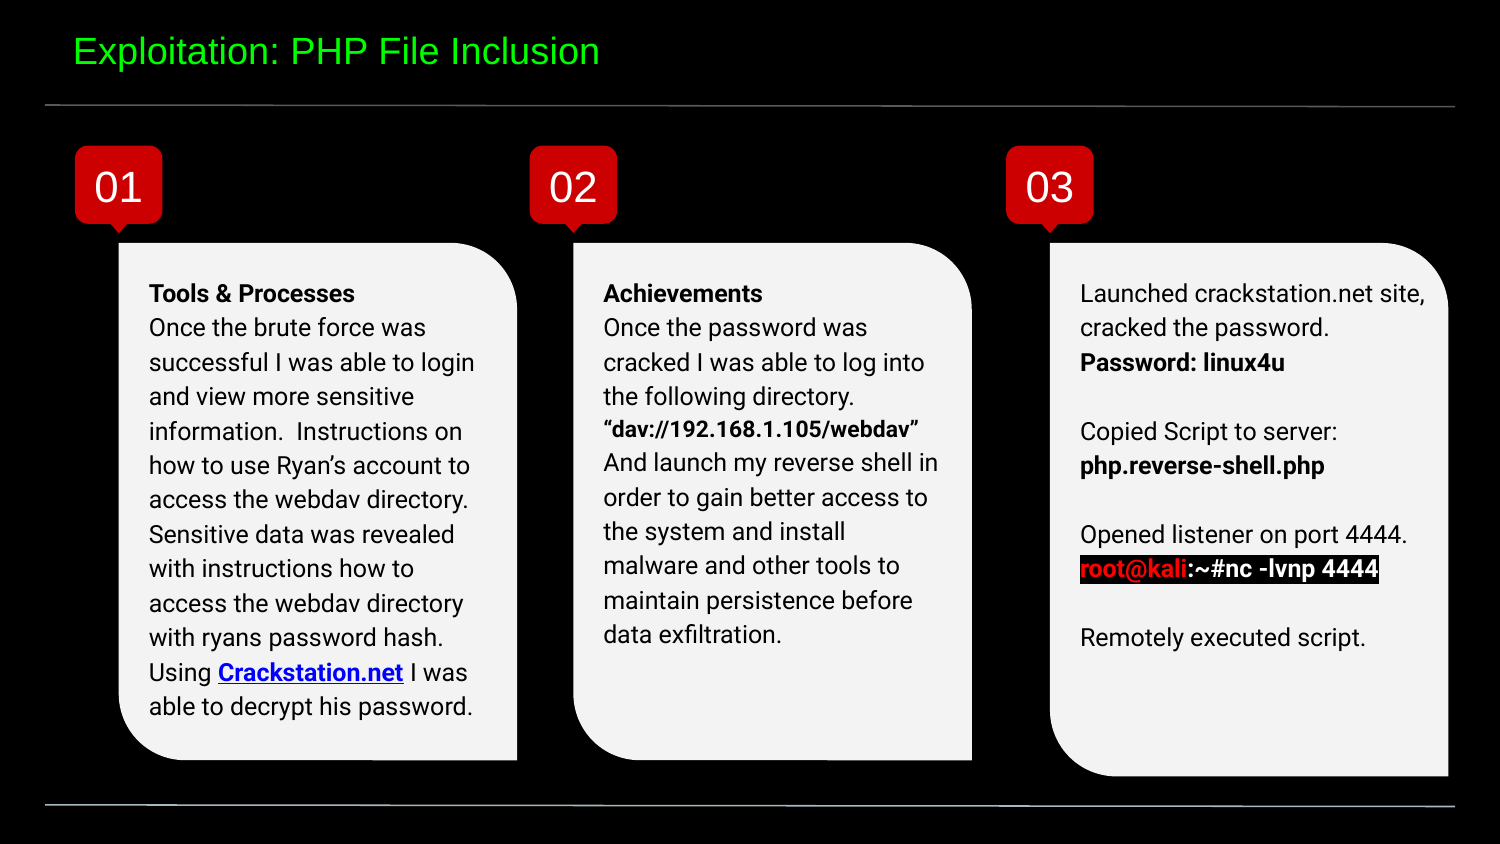

# Exploitation: PHP File Inclusion
01

02

03

Tools & Processes
Once the brute force was successful I was able to login and view more sensitive information.  Instructions on how to use Ryan’s account to access the webdav directory. Sensitive data was revealed with instructions how to access the webdav directory with ryans password hash. Using Crackstation.net I was able to decrypt his password.

Achievements
Once the password was cracked I was able to log into the following directory.
“dav://192.168.1.105/webdav”
And launch my reverse shell in order to gain better access to the system and install malware and other tools to maintain persistence before data exfiltration.

Launched crackstation.net site, cracked the password.
Password: linux4u
Copied Script to server: php.reverse-shell.php
Opened listener on port 4444.
root@kali:~#nc -lvnp 4444
Remotely executed script.